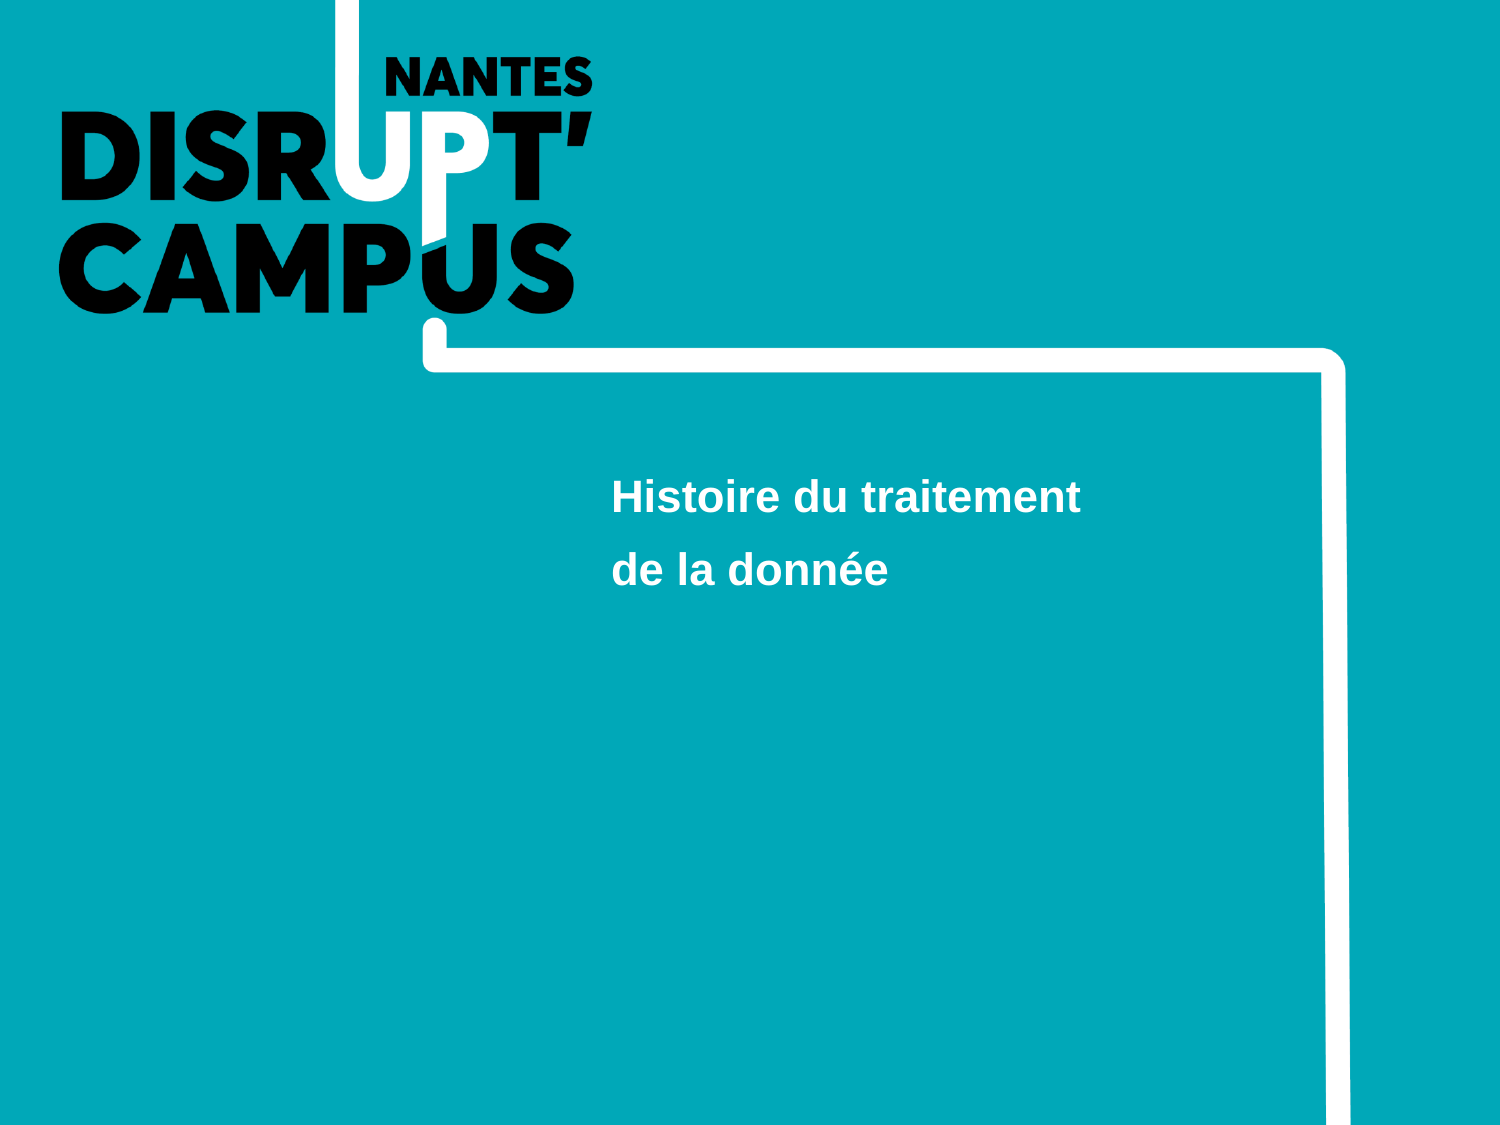

# Histoire du traitement de la donnée